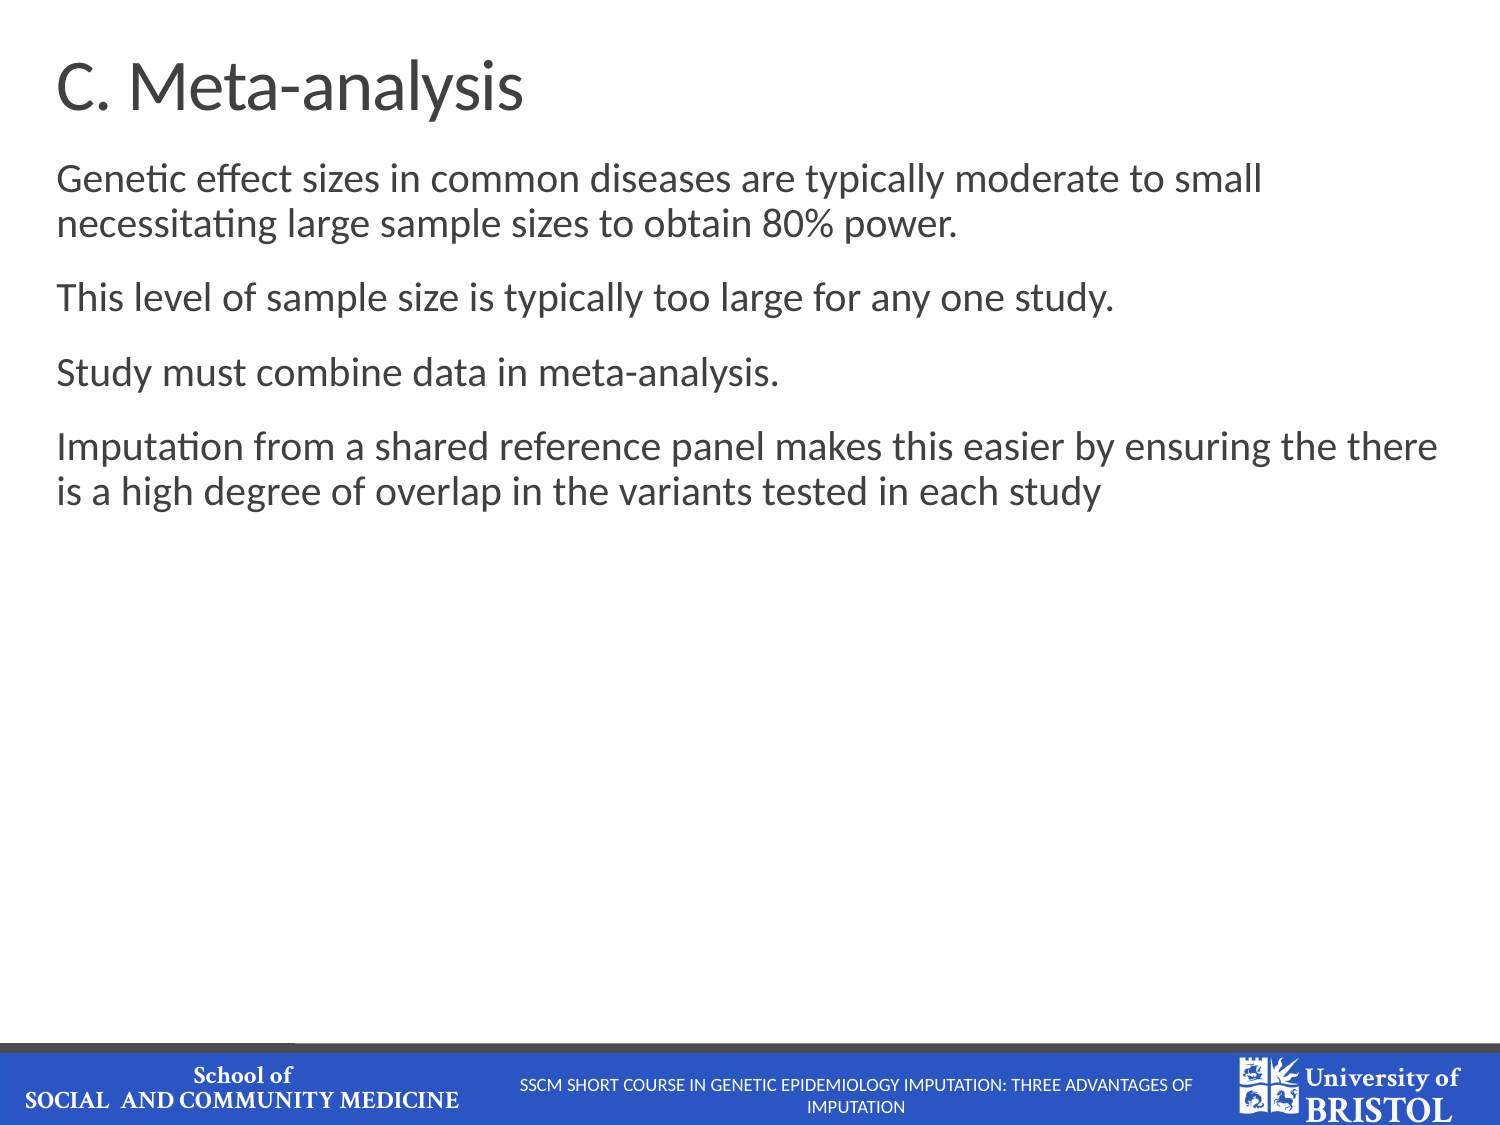

# C. Meta-analysis
Genetic effect sizes in common diseases are typically moderate to small necessitating large sample sizes to obtain 80% power.
This level of sample size is typically too large for any one study.
Study must combine data in meta-analysis.
Imputation from a shared reference panel makes this easier by ensuring the there is a high degree of overlap in the variants tested in each study
SSCM Short Course in Genetic Epidemiology Imputation: Three advantages of imputation